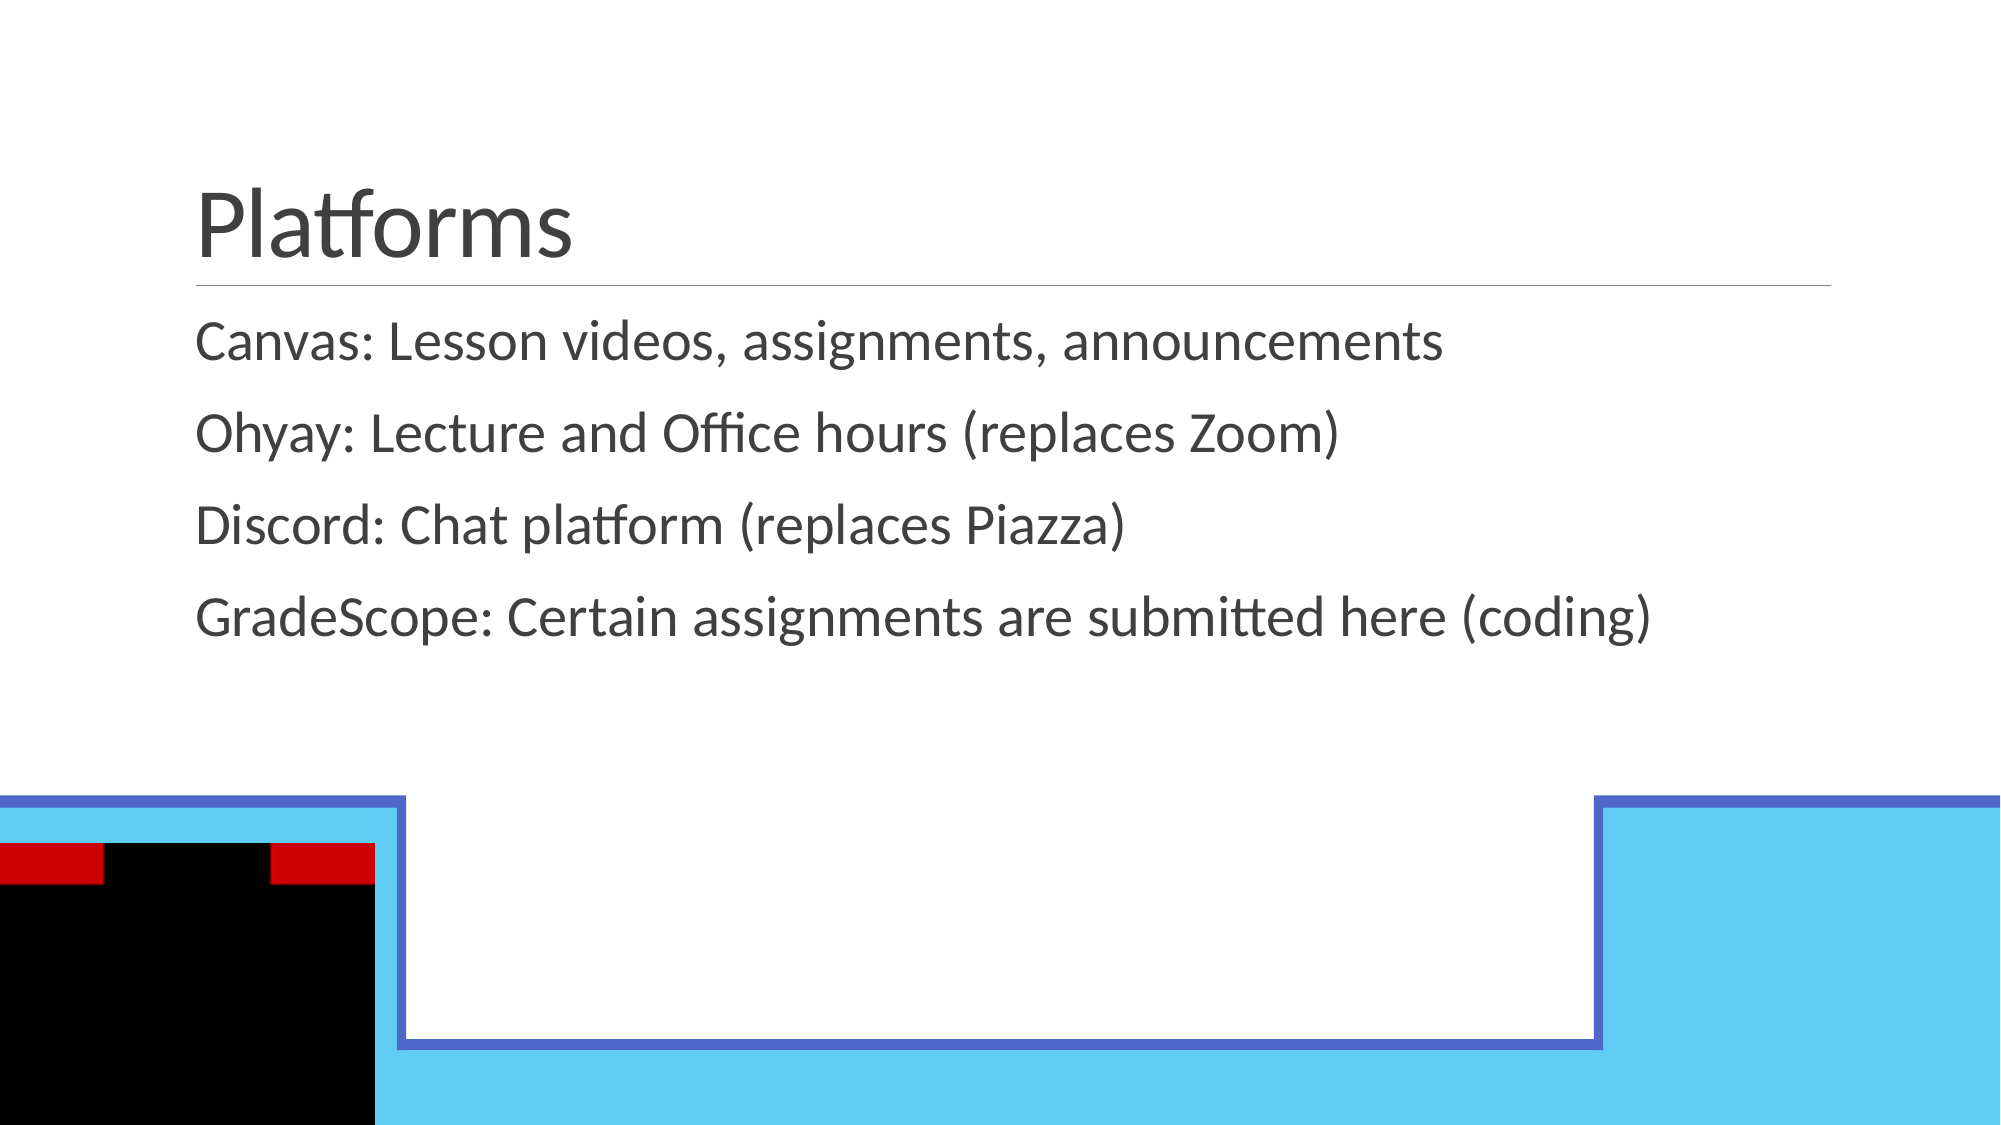

# Platforms
Canvas: Lesson videos, assignments, announcements
Ohyay: Lecture and Office hours (replaces Zoom)
Discord: Chat platform (replaces Piazza)
GradeScope: Certain assignments are submitted here (coding)